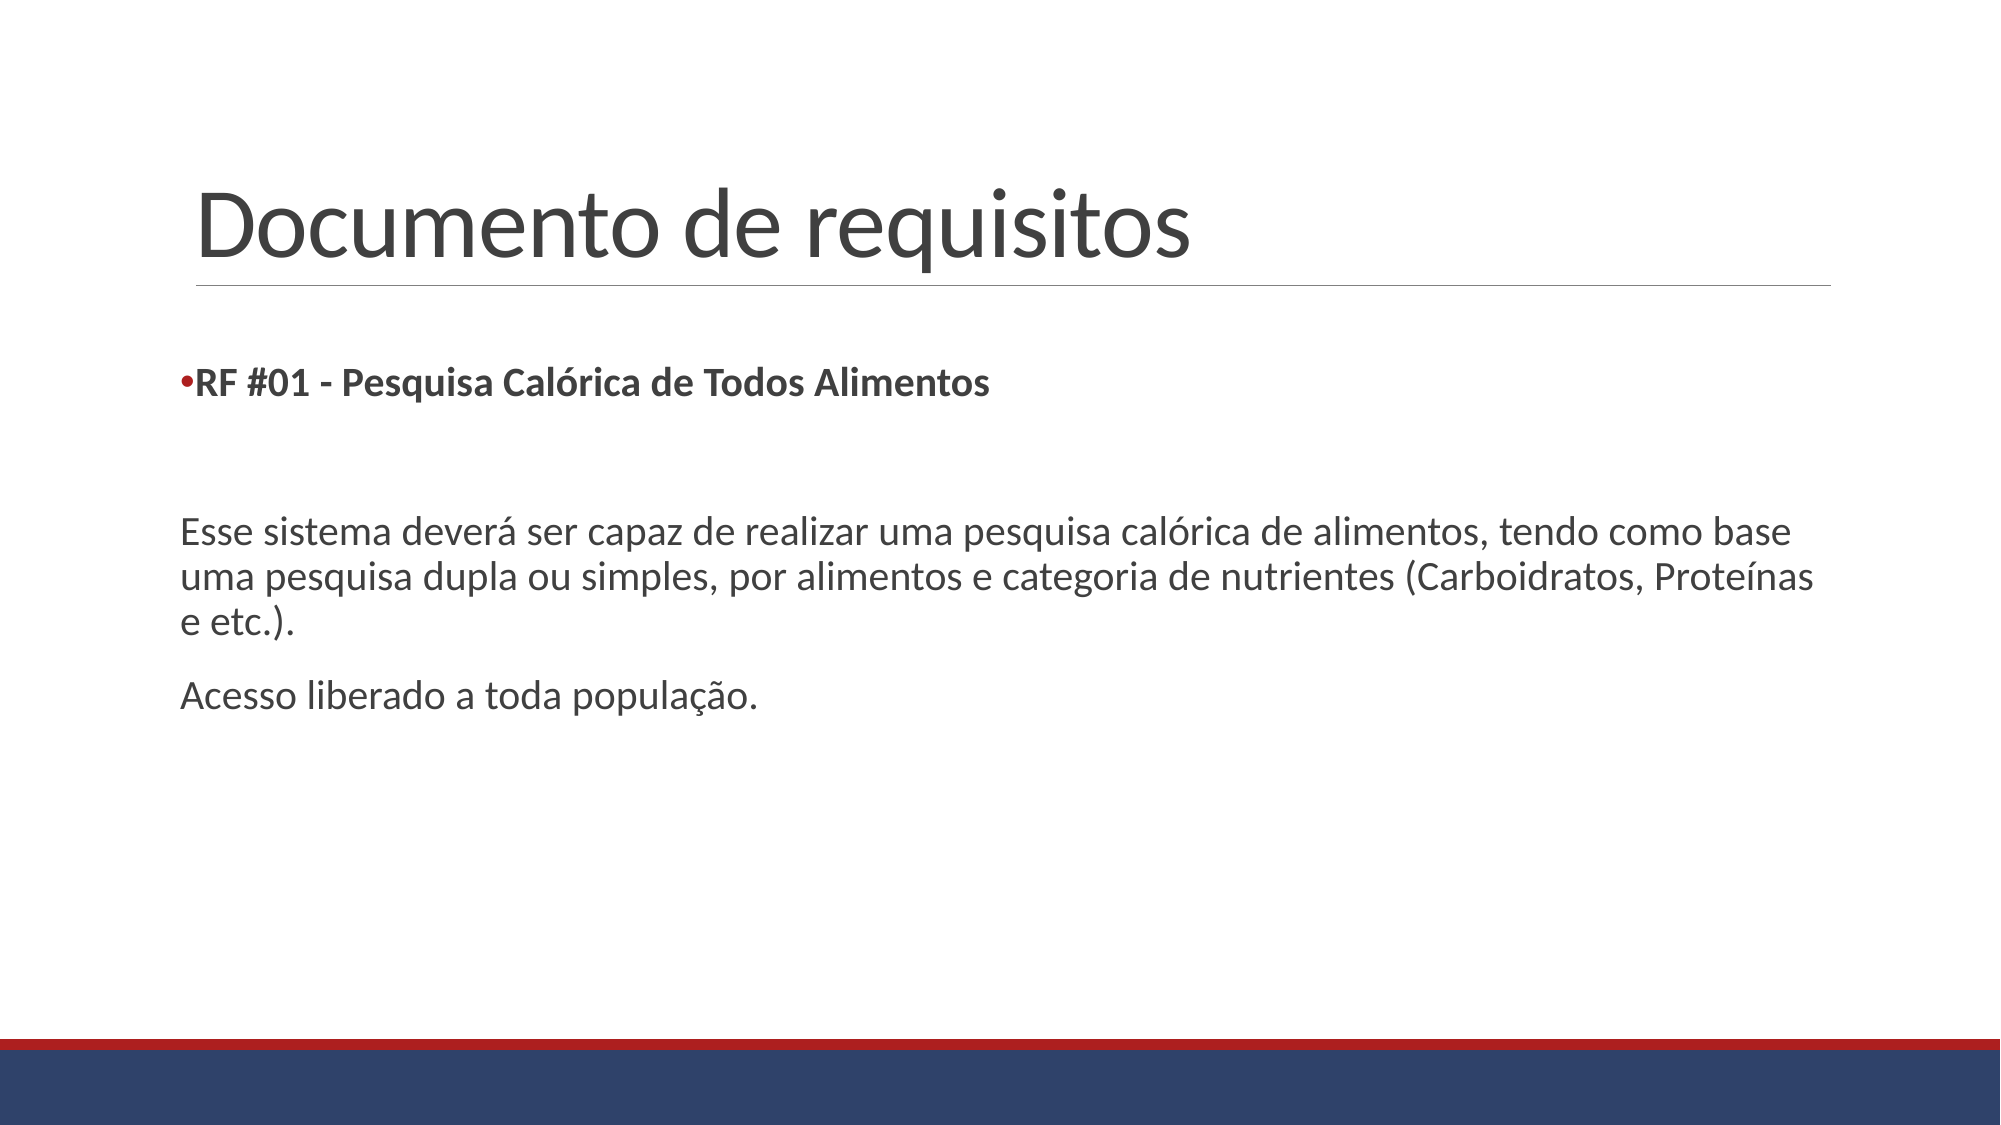

# Documento de requisitos
RF #01 - Pesquisa Calórica de Todos Alimentos

Esse sistema deverá ser capaz de realizar uma pesquisa calórica de alimentos, tendo como base uma pesquisa dupla ou simples, por alimentos e categoria de nutrientes (Carboidratos, Proteínas e etc.).
Acesso liberado a toda população.